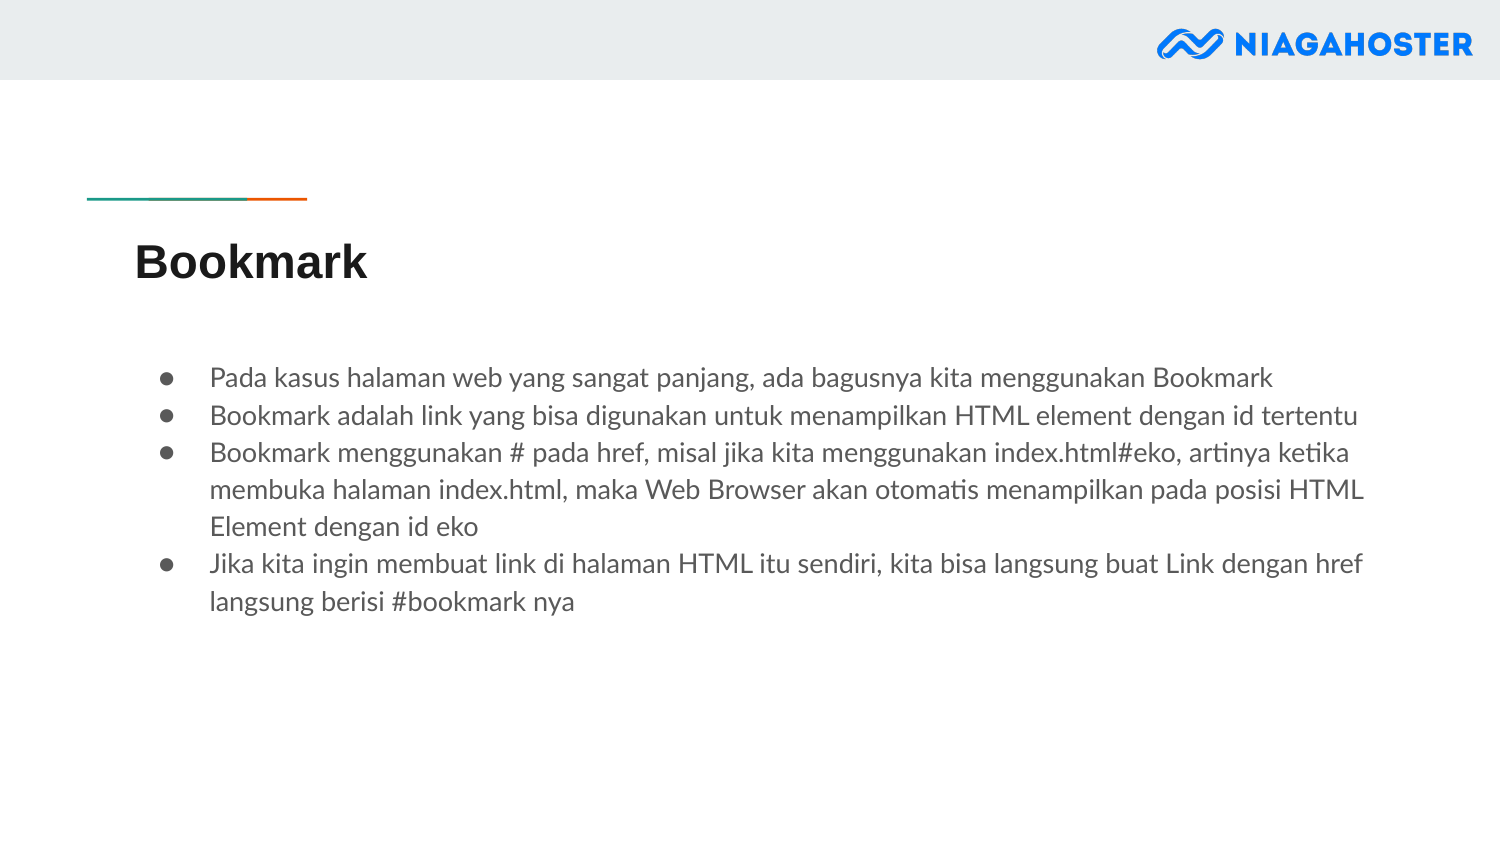

# Bookmark
Pada kasus halaman web yang sangat panjang, ada bagusnya kita menggunakan Bookmark
Bookmark adalah link yang bisa digunakan untuk menampilkan HTML element dengan id tertentu
Bookmark menggunakan # pada href, misal jika kita menggunakan index.html#eko, artinya ketika membuka halaman index.html, maka Web Browser akan otomatis menampilkan pada posisi HTML Element dengan id eko
Jika kita ingin membuat link di halaman HTML itu sendiri, kita bisa langsung buat Link dengan href langsung berisi #bookmark nya